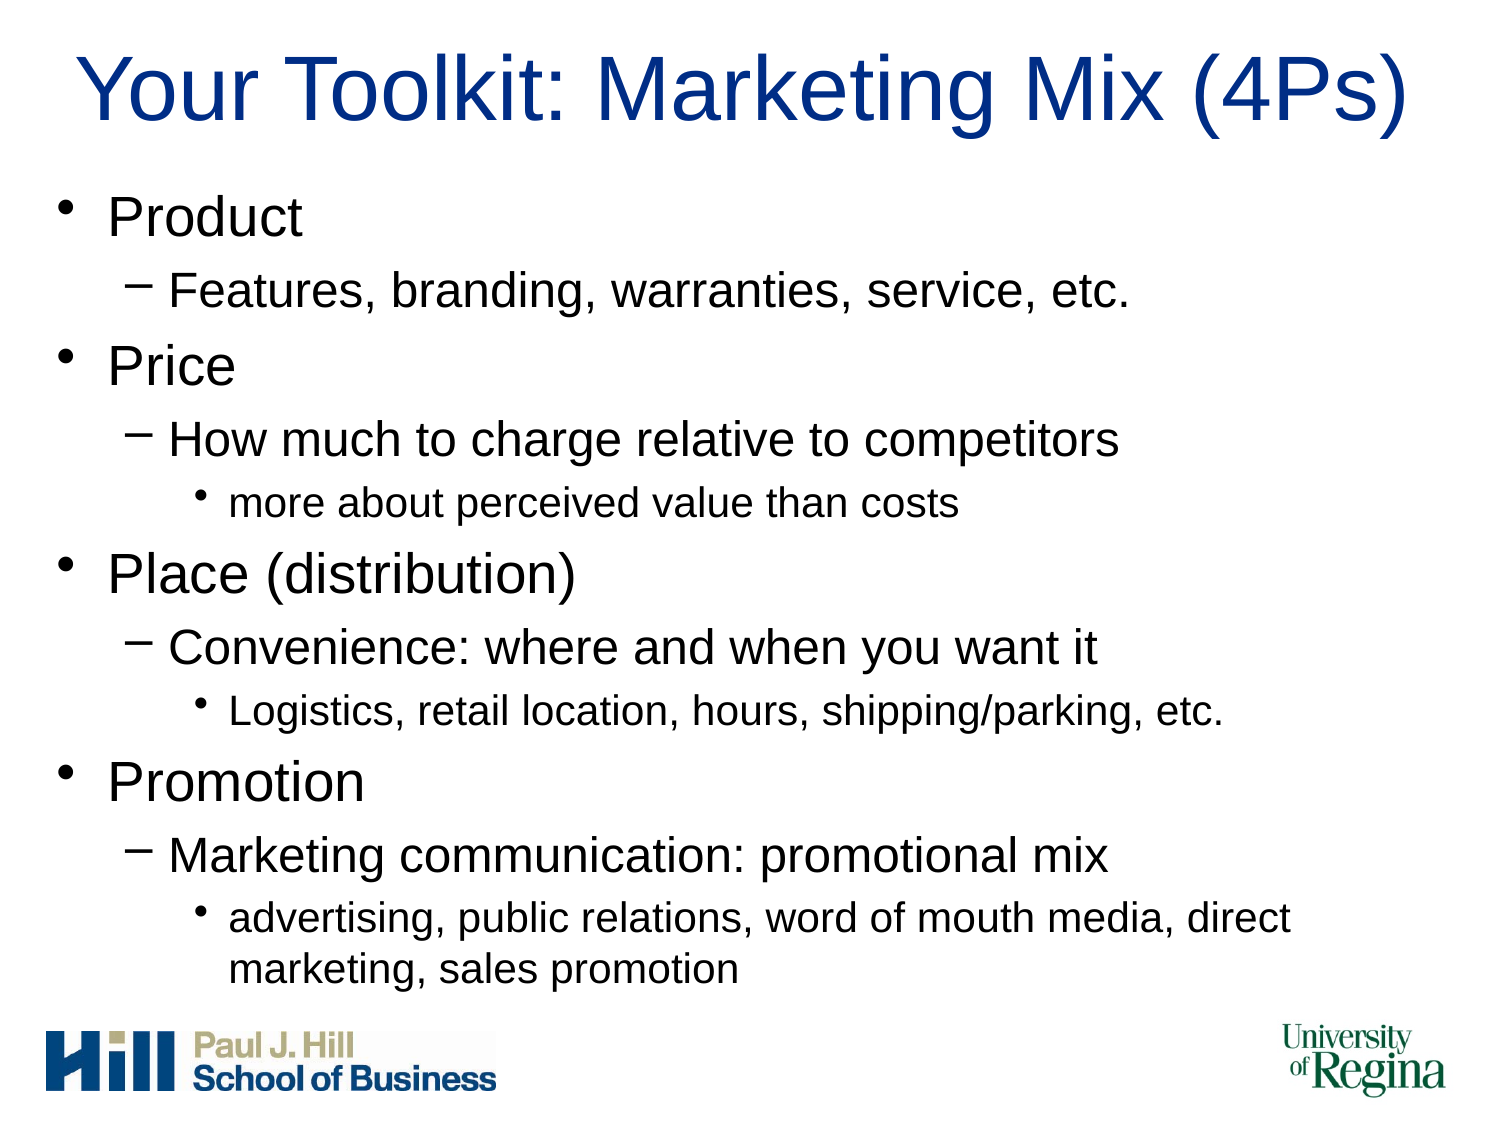

# Your Toolkit: Marketing Mix (4Ps)
Product
Features, branding, warranties, service, etc.
Price
How much to charge relative to competitors
more about perceived value than costs
Place (distribution)
Convenience: where and when you want it
Logistics, retail location, hours, shipping/parking, etc.
Promotion
Marketing communication: promotional mix
advertising, public relations, word of mouth media, direct marketing, sales promotion